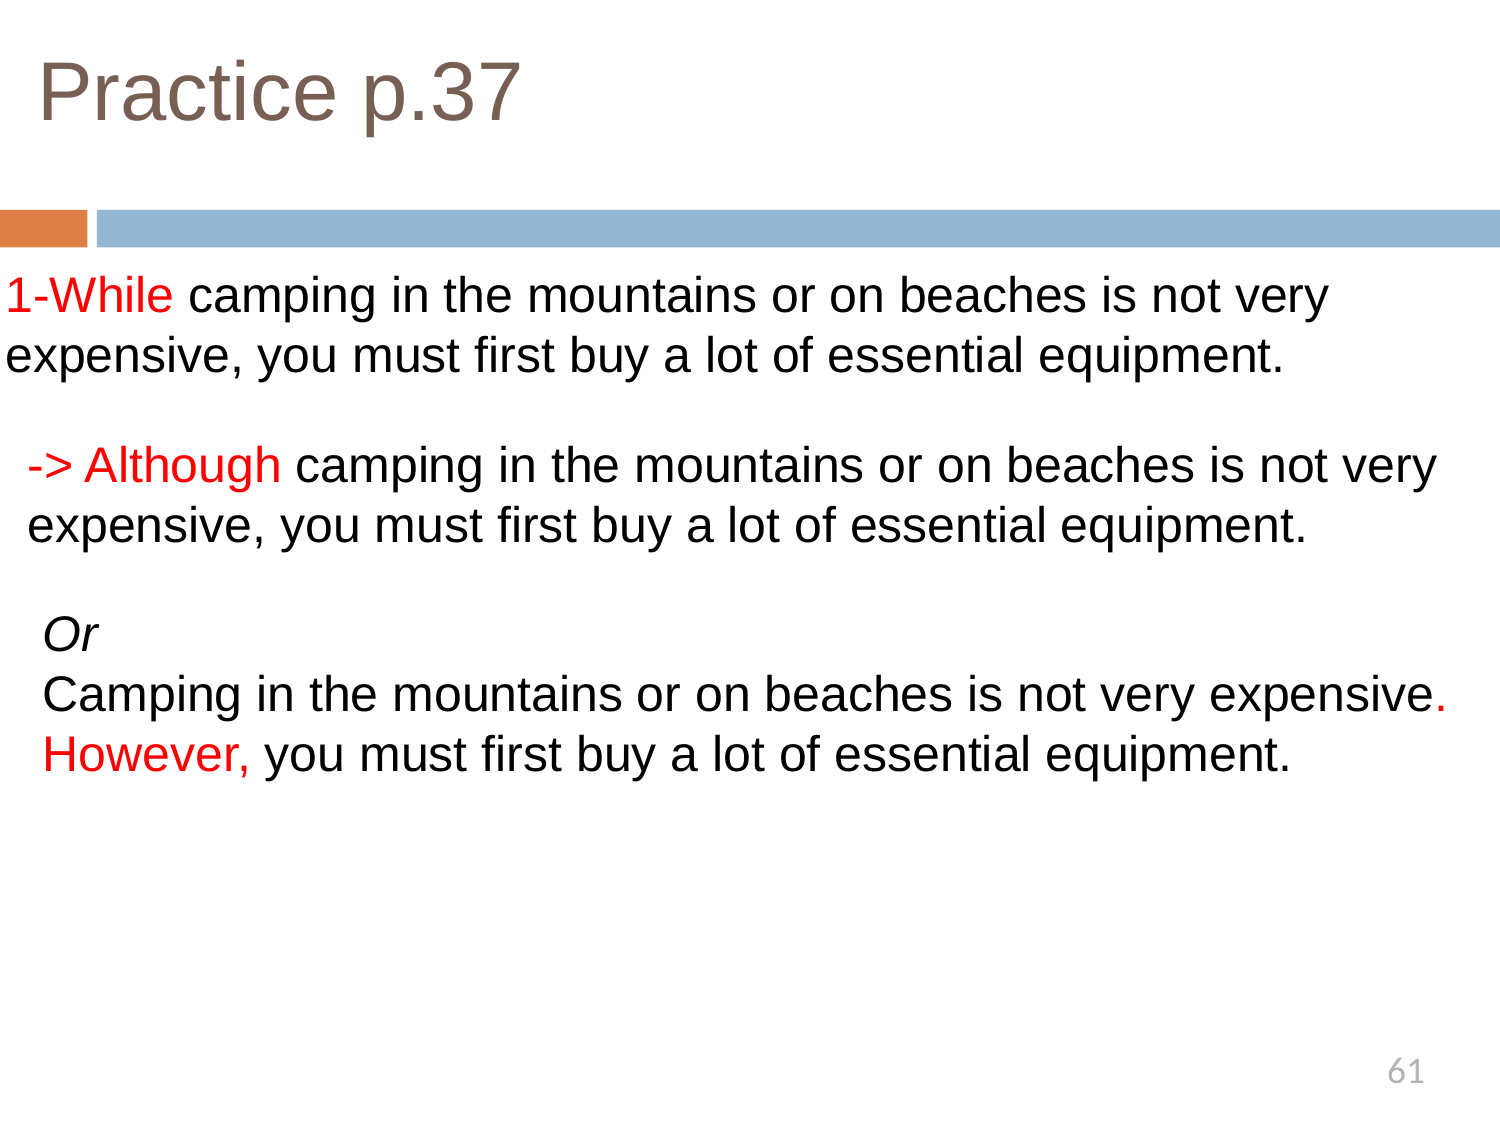

# Practice p.37
1-While camping in the mountains or on beaches is not very expensive, you must first buy a lot of essential equipment.
-> Although camping in the mountains or on beaches is not very expensive, you must first buy a lot of essential equipment.
Or
Camping in the mountains or on beaches is not very expensive. However, you must first buy a lot of essential equipment.
61